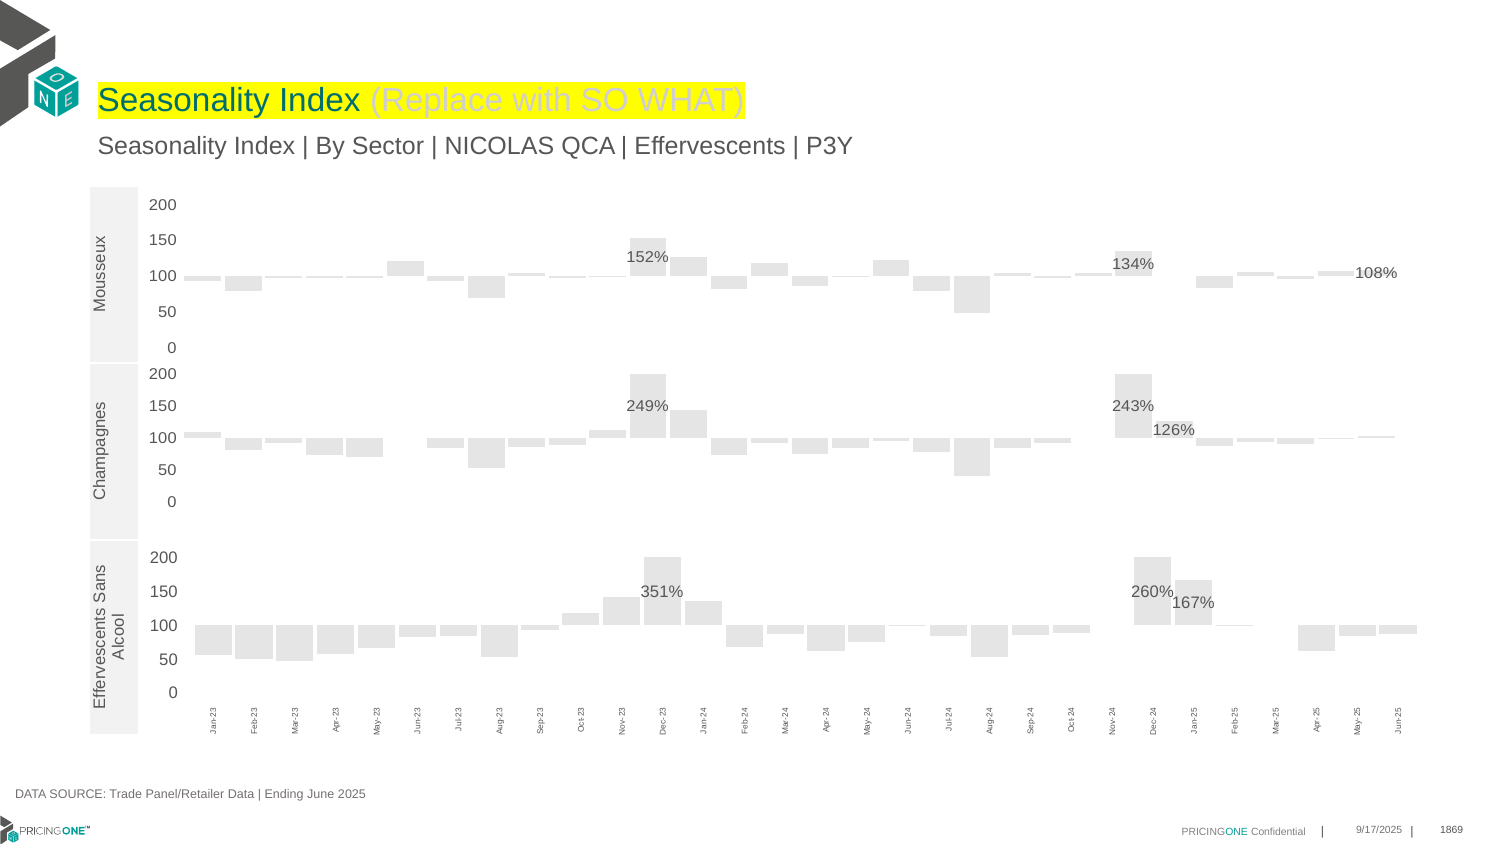

# Seasonality Index (Replace with SO WHAT)
Seasonality Index | By Sector | NICOLAS QCA | Effervescents | P3Y
| Mousseux |
| --- |
| Champagnes |
| Effervescents Sans Alcool |

### Chart

| Category | Sales index |
|---|---|
| Jan-23 | 92.0 |
| Feb-23 | 79.0 |
| Mar-23 | 96.0 |
| Apr-23 | 96.0 |
| May-23 | 97.0 |
| Jun-23 | 120.0 |
| Jul-23 | 92.0 |
| Aug-23 | 69.0 |
| Sep-23 | 104.0 |
| Oct-23 | 97.0 |
| Nov-23 | 99.0 |
| Dec-23 | 152.0 |
| Jan-24 | 126.0 |
| Feb-24 | 81.0 |
| Mar-24 | 118.0 |
| Apr-24 | 86.0 |
| May-24 | 99.0 |
| Jun-24 | 121.0 |
| Jul-24 | 78.0 |
| Aug-24 | 47.0 |
| Sep-24 | 104.0 |
| Oct-24 | 97.0 |
| Nov-24 | 103.0 |
| Dec-24 | 134.0 |
| Jan-25 | 100.0 |
| Feb-25 | 82.0 |
| Mar-25 | 105.0 |
| Apr-25 | 95.0 |
| May-25 | 107.0 |
| Jun-25 | 108.0 |

### Chart

| Category | Sales index |
|---|---|
| Jan-23 | 109.0 |
| Feb-23 | 80.0 |
| Mar-23 | 92.0 |
| Apr-23 | 73.0 |
| May-23 | 69.0 |
| Jun-23 | 100.0 |
| Jul-23 | 84.0 |
| Aug-23 | 52.0 |
| Sep-23 | 86.0 |
| Oct-23 | 88.0 |
| Nov-23 | 112.0 |
| Dec-23 | 249.0 |
| Jan-24 | 144.0 |
| Feb-24 | 73.0 |
| Mar-24 | 91.0 |
| Apr-24 | 74.0 |
| May-24 | 84.0 |
| Jun-24 | 95.0 |
| Jul-24 | 77.0 |
| Aug-24 | 39.0 |
| Sep-24 | 83.0 |
| Oct-24 | 92.0 |
| Nov-24 | 100.0 |
| Dec-24 | 243.0 |
| Jan-25 | 126.0 |
| Feb-25 | 87.0 |
| Mar-25 | 93.0 |
| Apr-25 | 90.0 |
| May-25 | 98.0 |
| Jun-25 | 103.0 |

### Chart

| Category | Sales index |
|---|---|
| Jan-23 | 55.0 |
| Feb-23 | 50.0 |
| Mar-23 | 47.0 |
| Apr-23 | 57.0 |
| May-23 | 66.0 |
| Jun-23 | 82.0 |
| Jul-23 | 83.0 |
| Aug-23 | 52.0 |
| Sep-23 | 92.0 |
| Oct-23 | 118.0 |
| Nov-23 | 141.0 |
| Dec-23 | 351.0 |
| Jan-24 | 135.0 |
| Feb-24 | 67.0 |
| Mar-24 | 86.0 |
| Apr-24 | 62.0 |
| May-24 | 75.0 |
| Jun-24 | 98.0 |
| Jul-24 | 83.0 |
| Aug-24 | 53.0 |
| Sep-24 | 85.0 |
| Oct-24 | 88.0 |
| Nov-24 | 100.0 |
| Dec-24 | 260.0 |
| Jan-25 | 167.0 |
| Feb-25 | 98.0 |
| Mar-25 | 100.0 |
| Apr-25 | 62.0 |
| May-25 | 84.0 |
| Jun-25 | 86.0 |
DATA SOURCE: Trade Panel/Retailer Data | Ending June 2025

9/17/2025
1869